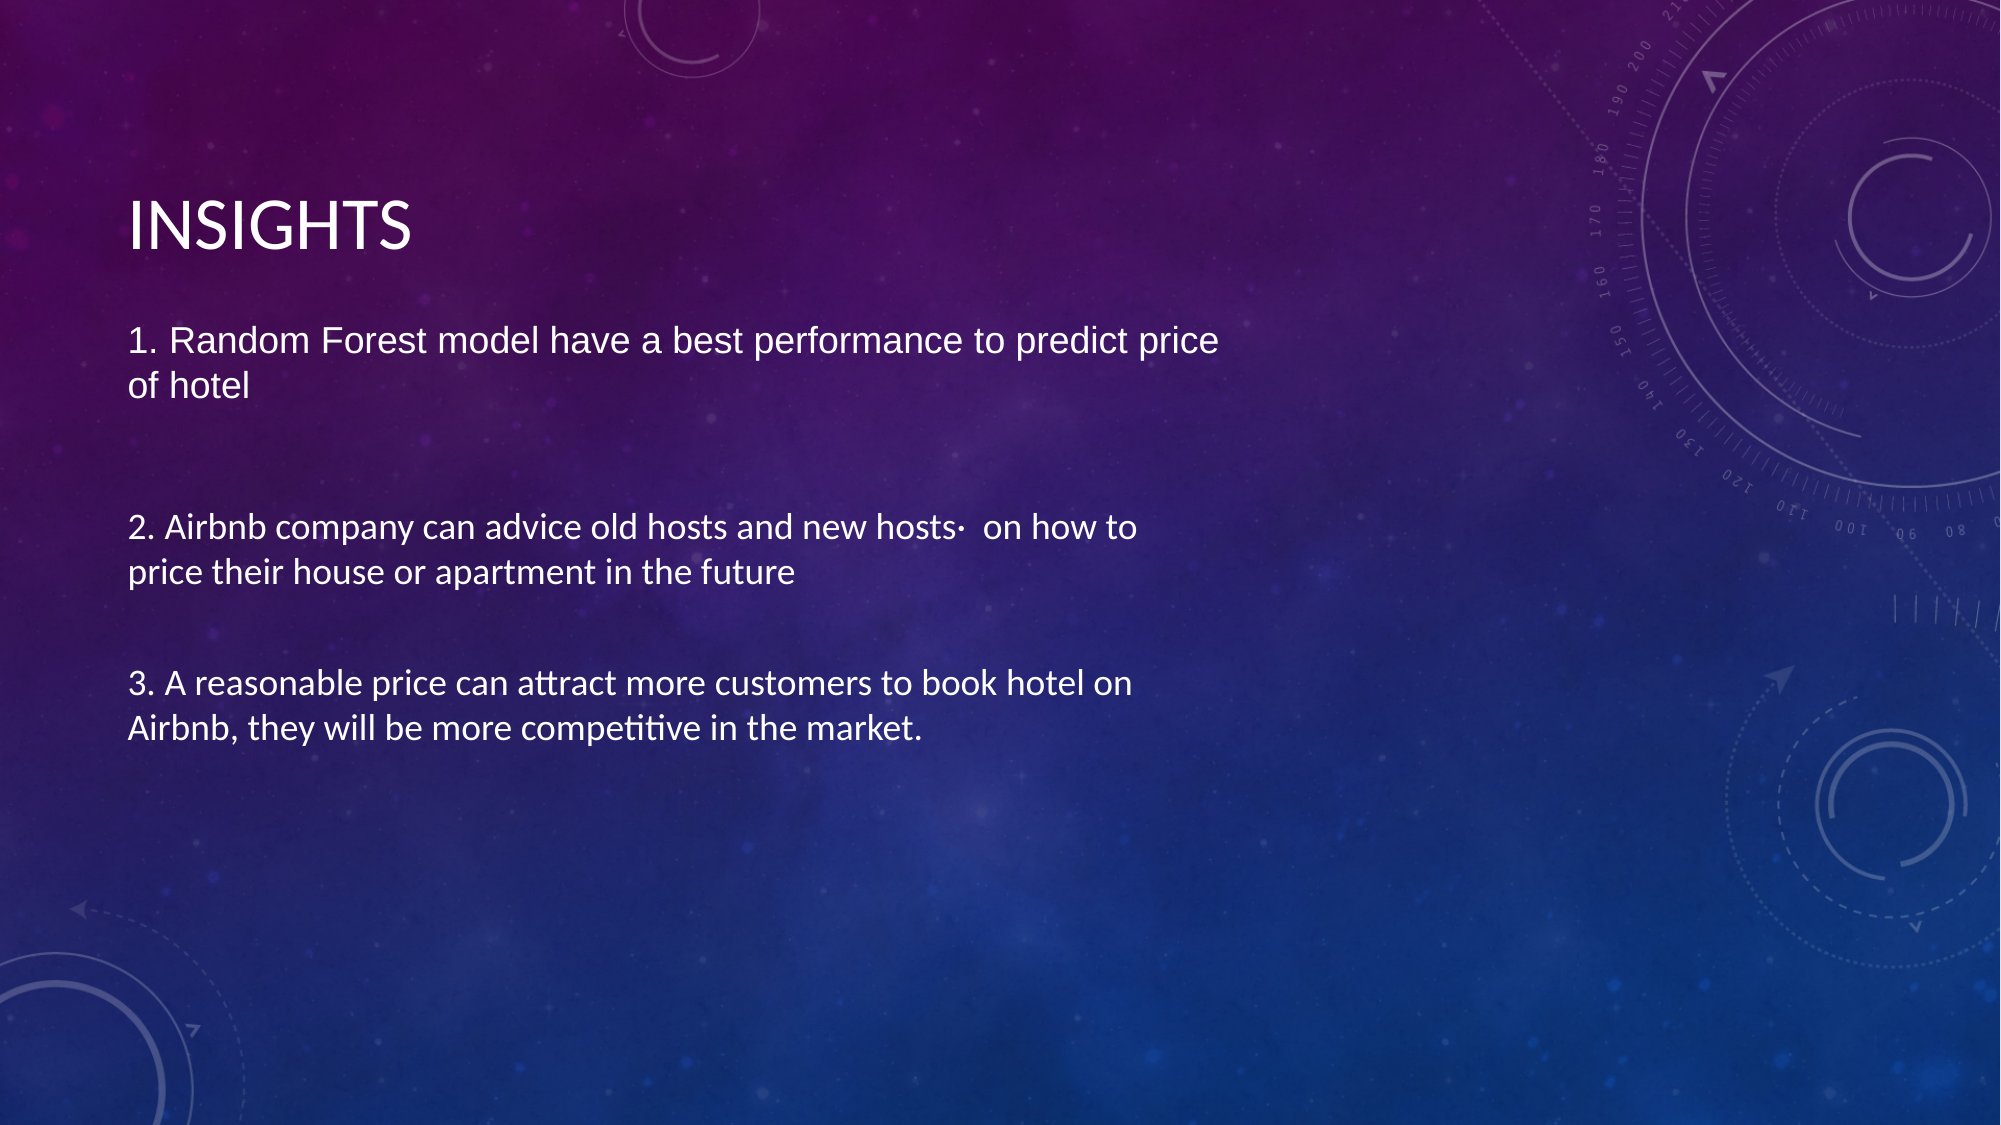

# INSIGHTS
1. Random Forest model have a best performance to predict price of hotel
2. Airbnb company can advice old hosts and new hosts·  on how to price their house or apartment in the future
3. A reasonable price can attract more customers to book hotel on Airbnb, they will be more competitive in the market.